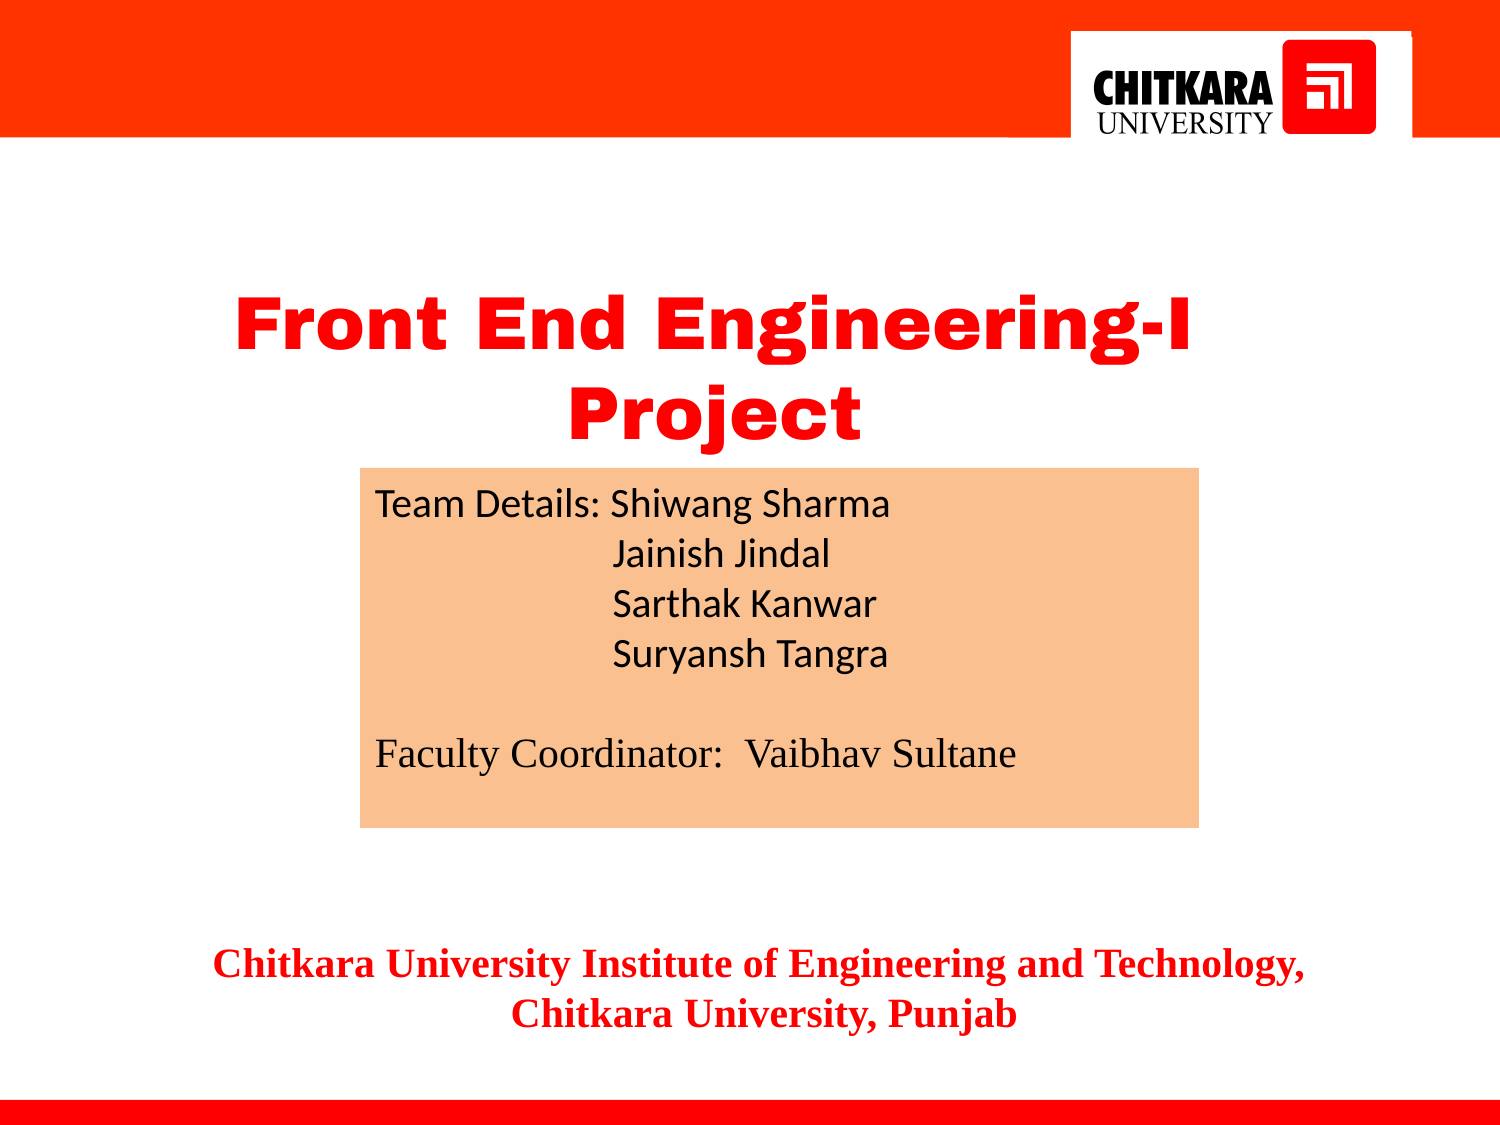

Front End Engineering-I Project
Team Details: Shiwang Sharma
                         Jainish Jindal
                         Sarthak Kanwar
                         Suryansh Tangra

Faculty Coordinator:  Vaibhav Sultane

:

Chitkara University Institute of Engineering and Technology,
Chitkara University, Punjab